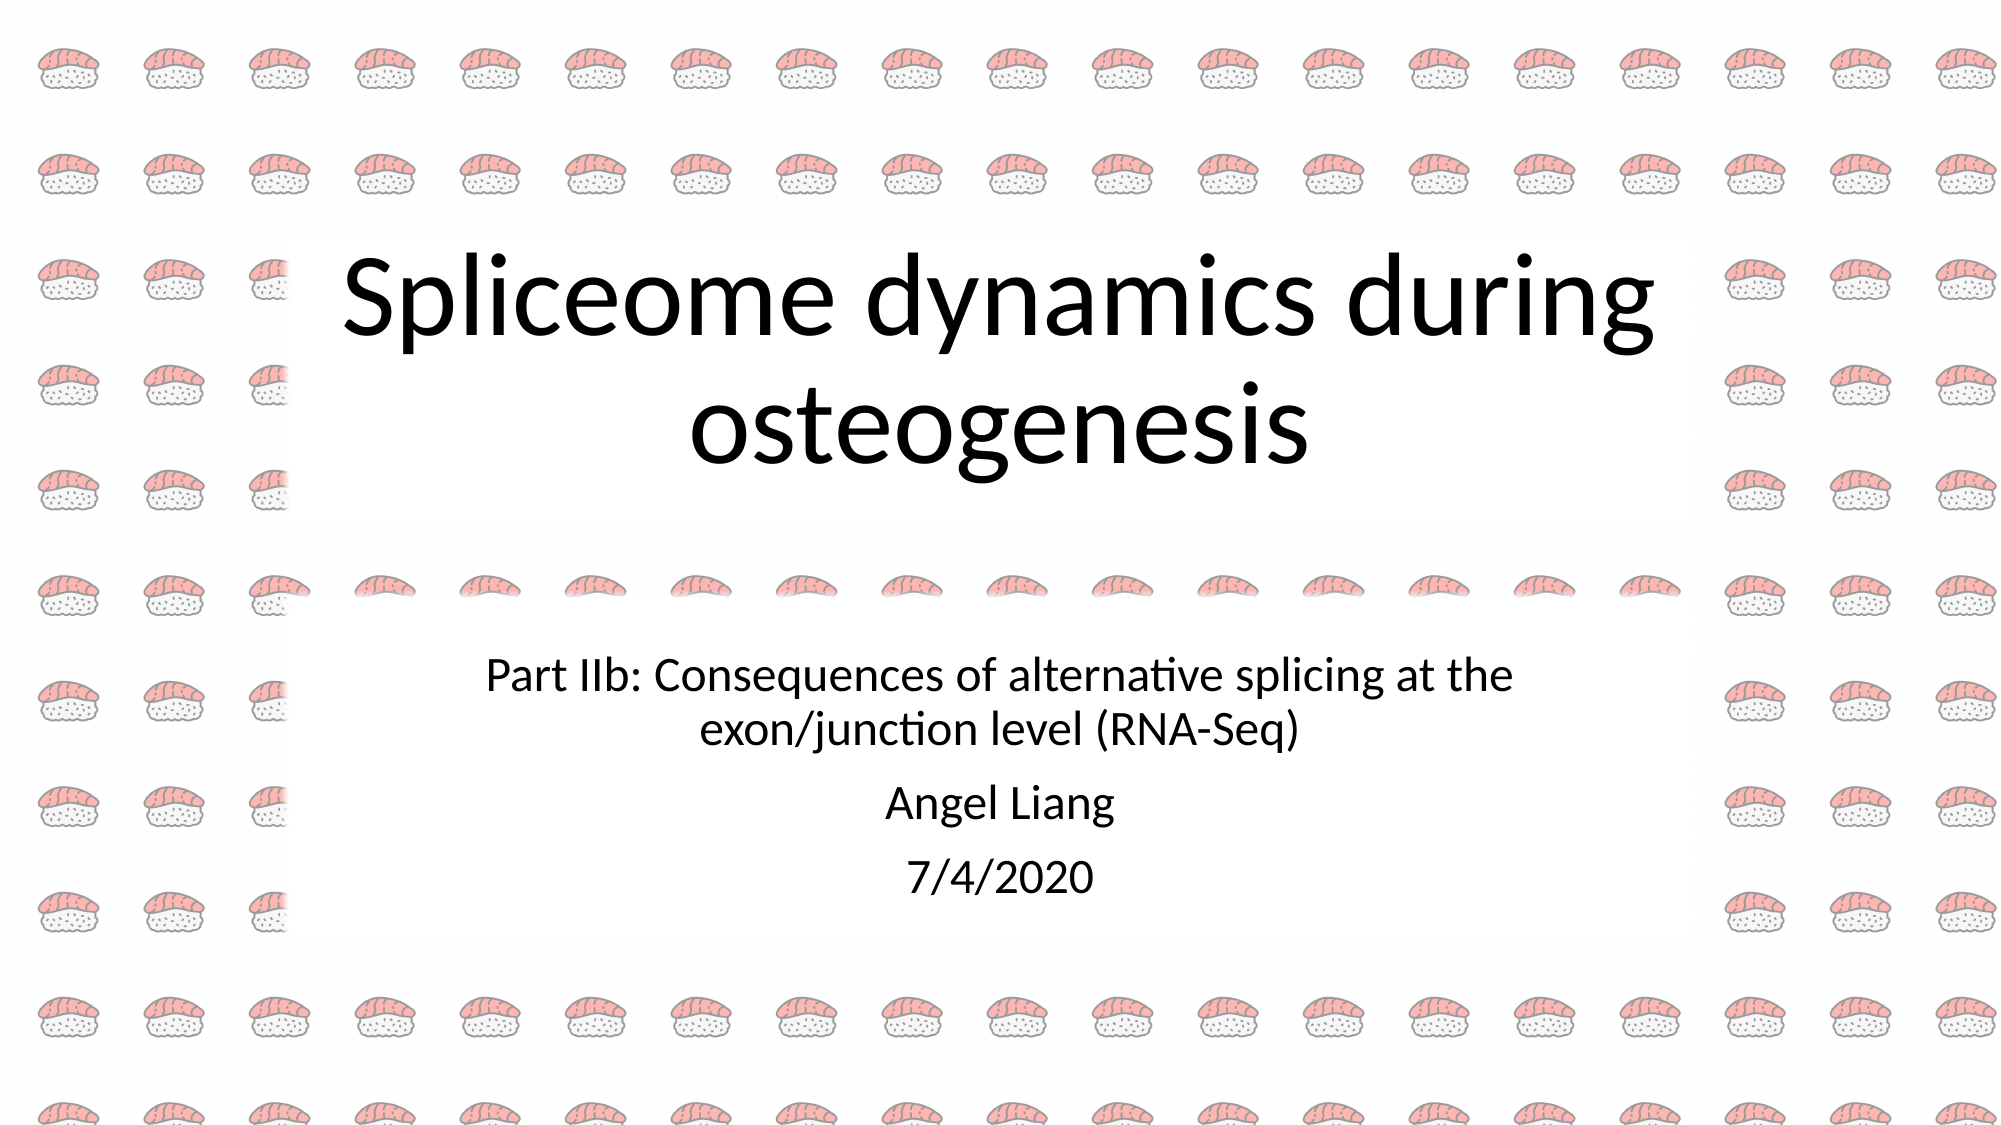

# Spliceome dynamics during osteogenesis

Part IIb: Consequences of alternative splicing at the exon/junction level (RNA-Seq)
Angel Liang
7/4/2020